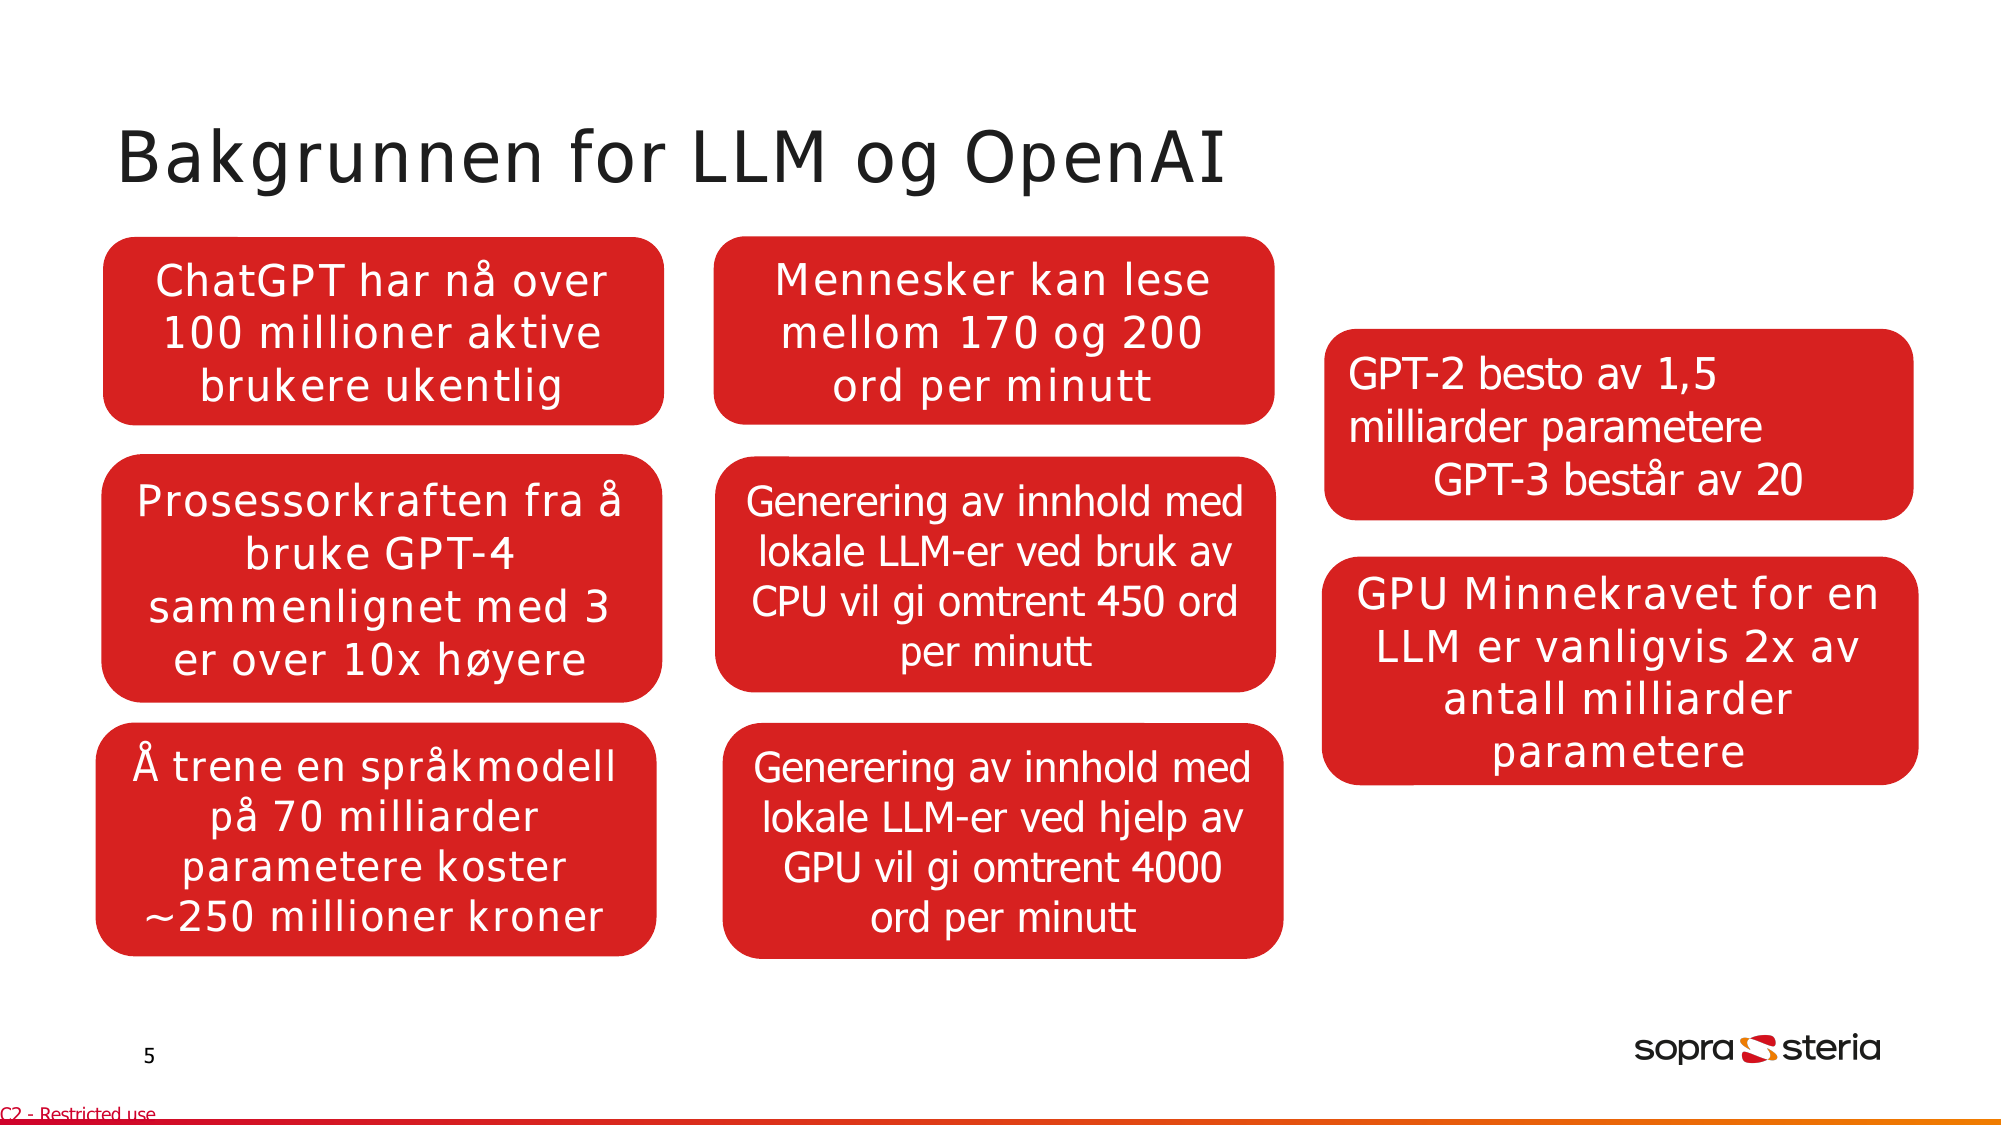

# Bakgrunnen for LLM og OpenAI
Mennesker kan lese mellom 170 og 200 ord per minutt
ChatGPT har nå over 100 millioner aktive brukere ukentlig
GPT-2 besto av 1,5 milliarder parametere
GPT-3 består av 20
Prosessorkraften fra å bruke GPT-4 sammenlignet med 3 er over 10x høyere
Generering av innhold med lokale LLM-er ved bruk av CPU vil gi omtrent 450 ord per minutt
GPU Minnekravet for en LLM er vanligvis 2x av antall milliarder parametere
Å trene en språkmodell på 70 milliarder parametere koster ~250 millioner kroner
Generering av innhold med lokale LLM-er ved hjelp av GPU vil gi omtrent 4000 ord per minutt